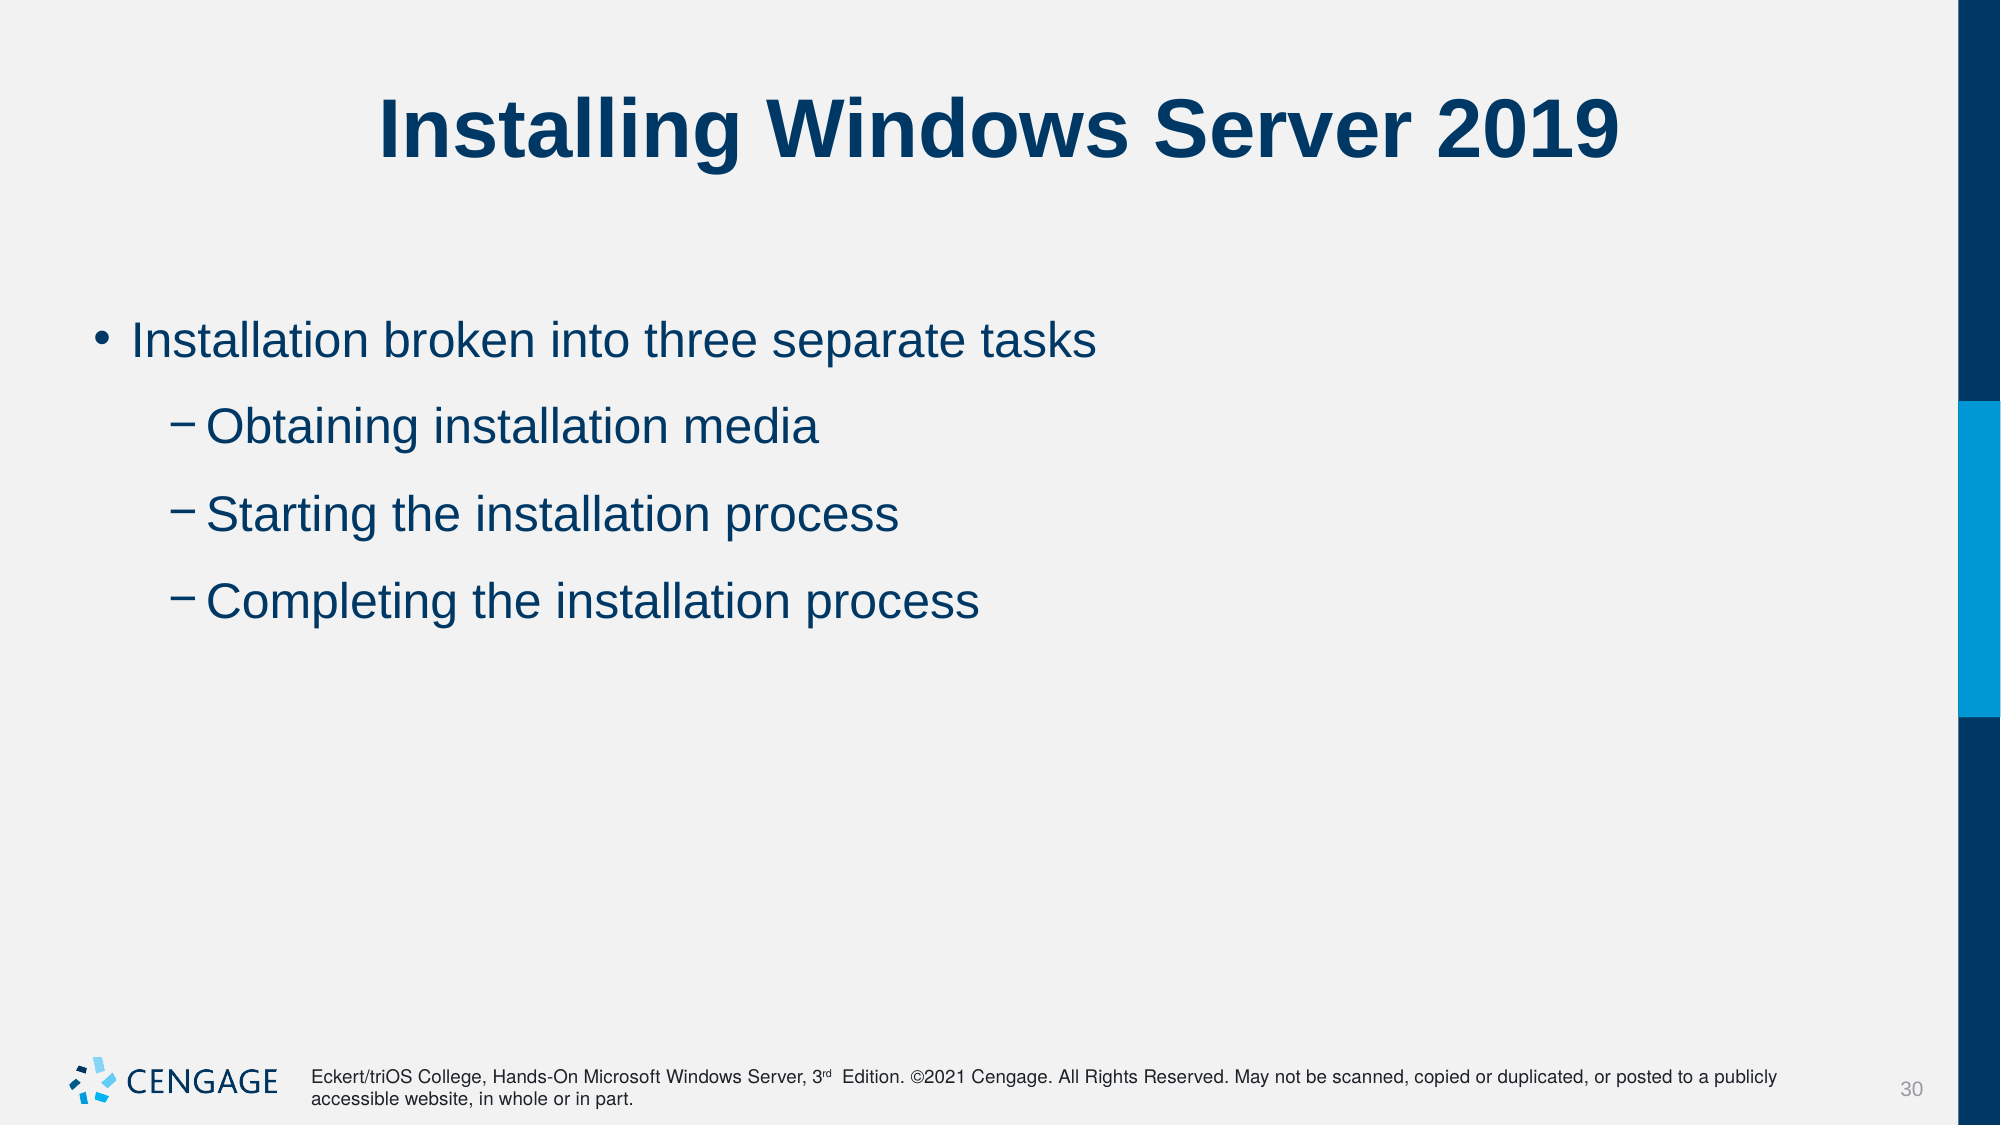

# Installing Windows Server 2019
Installation broken into three separate tasks
Obtaining installation media
Starting the installation process
Completing the installation process